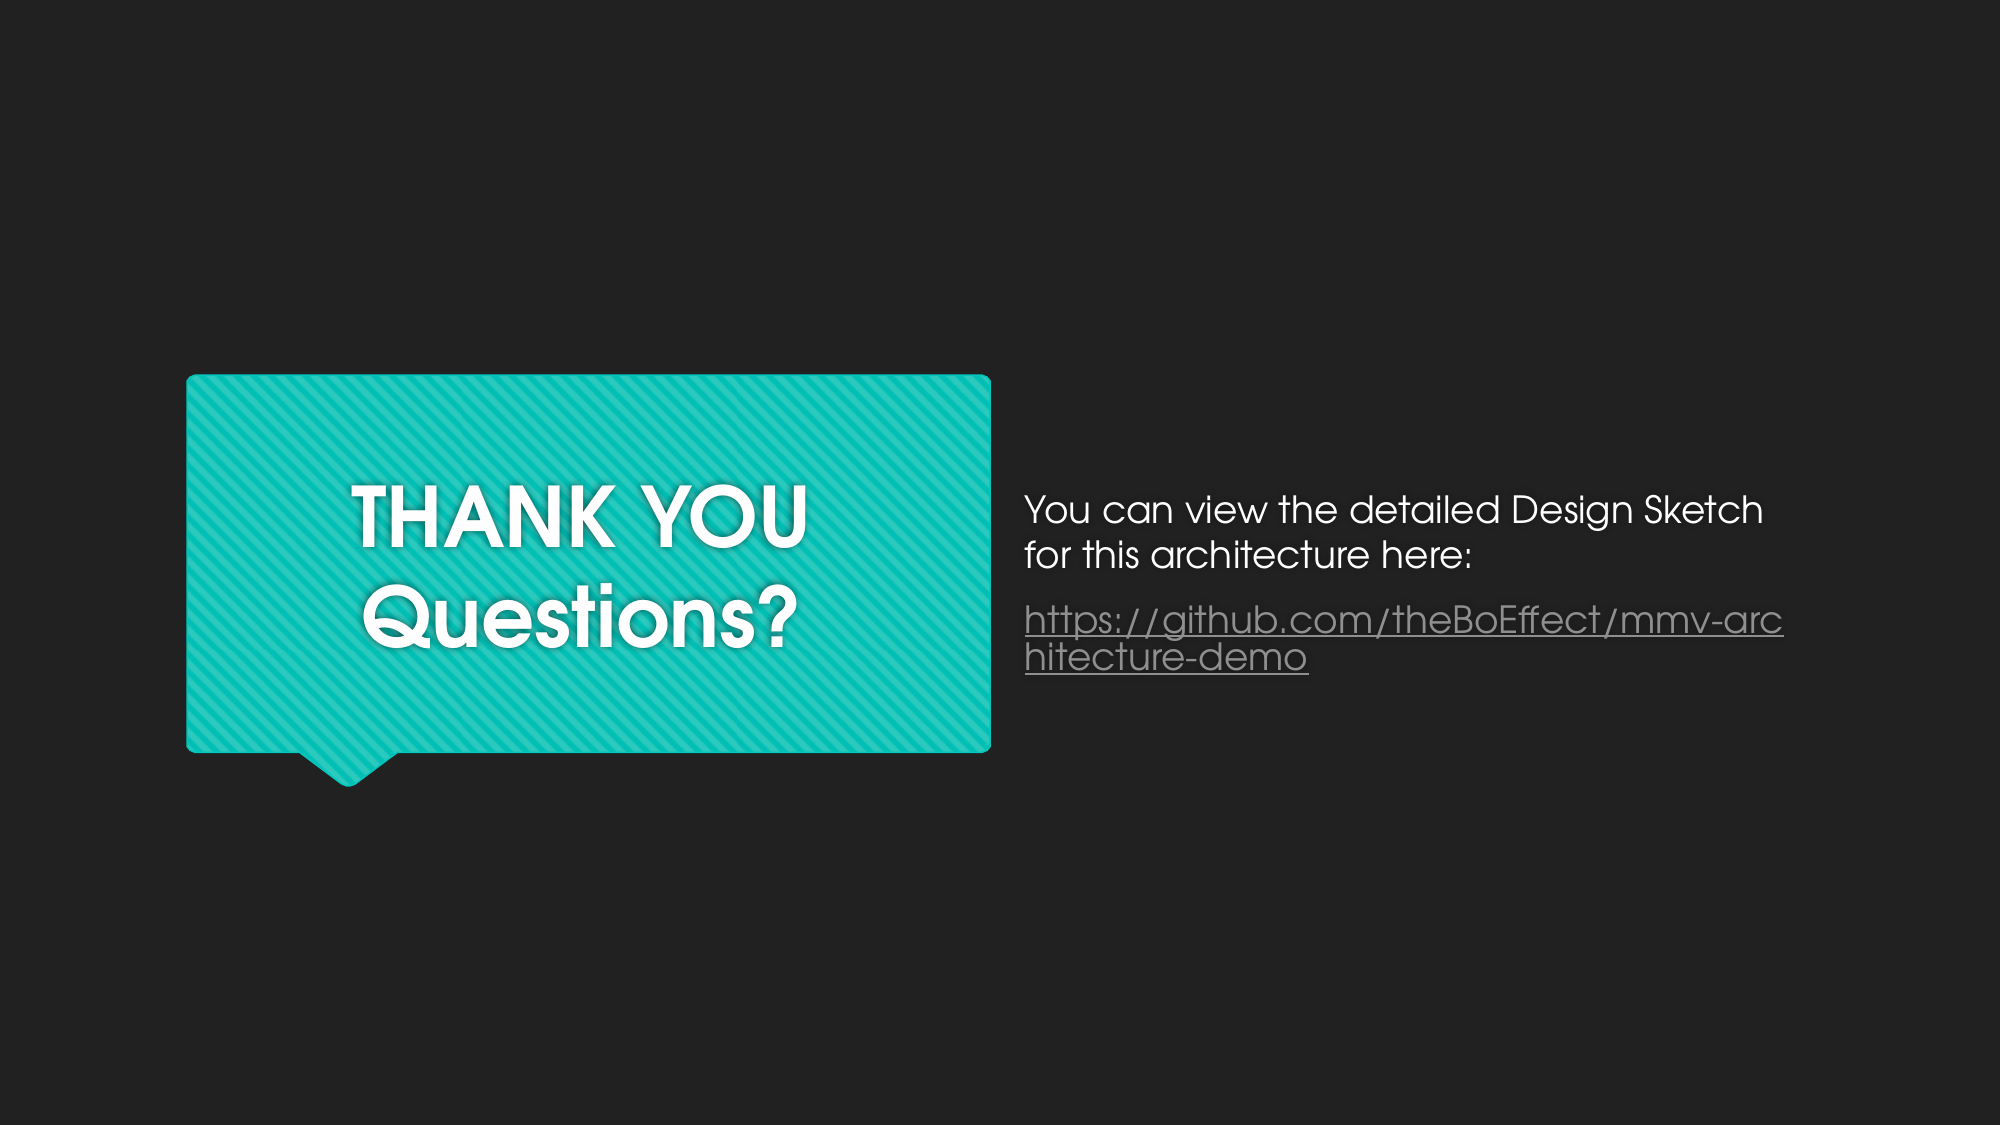

You can view the detailed Design Sketch for this architecture here:
https://github.com/theBoEffect/mmv-architecture-demo
# THANK YOU Questions?